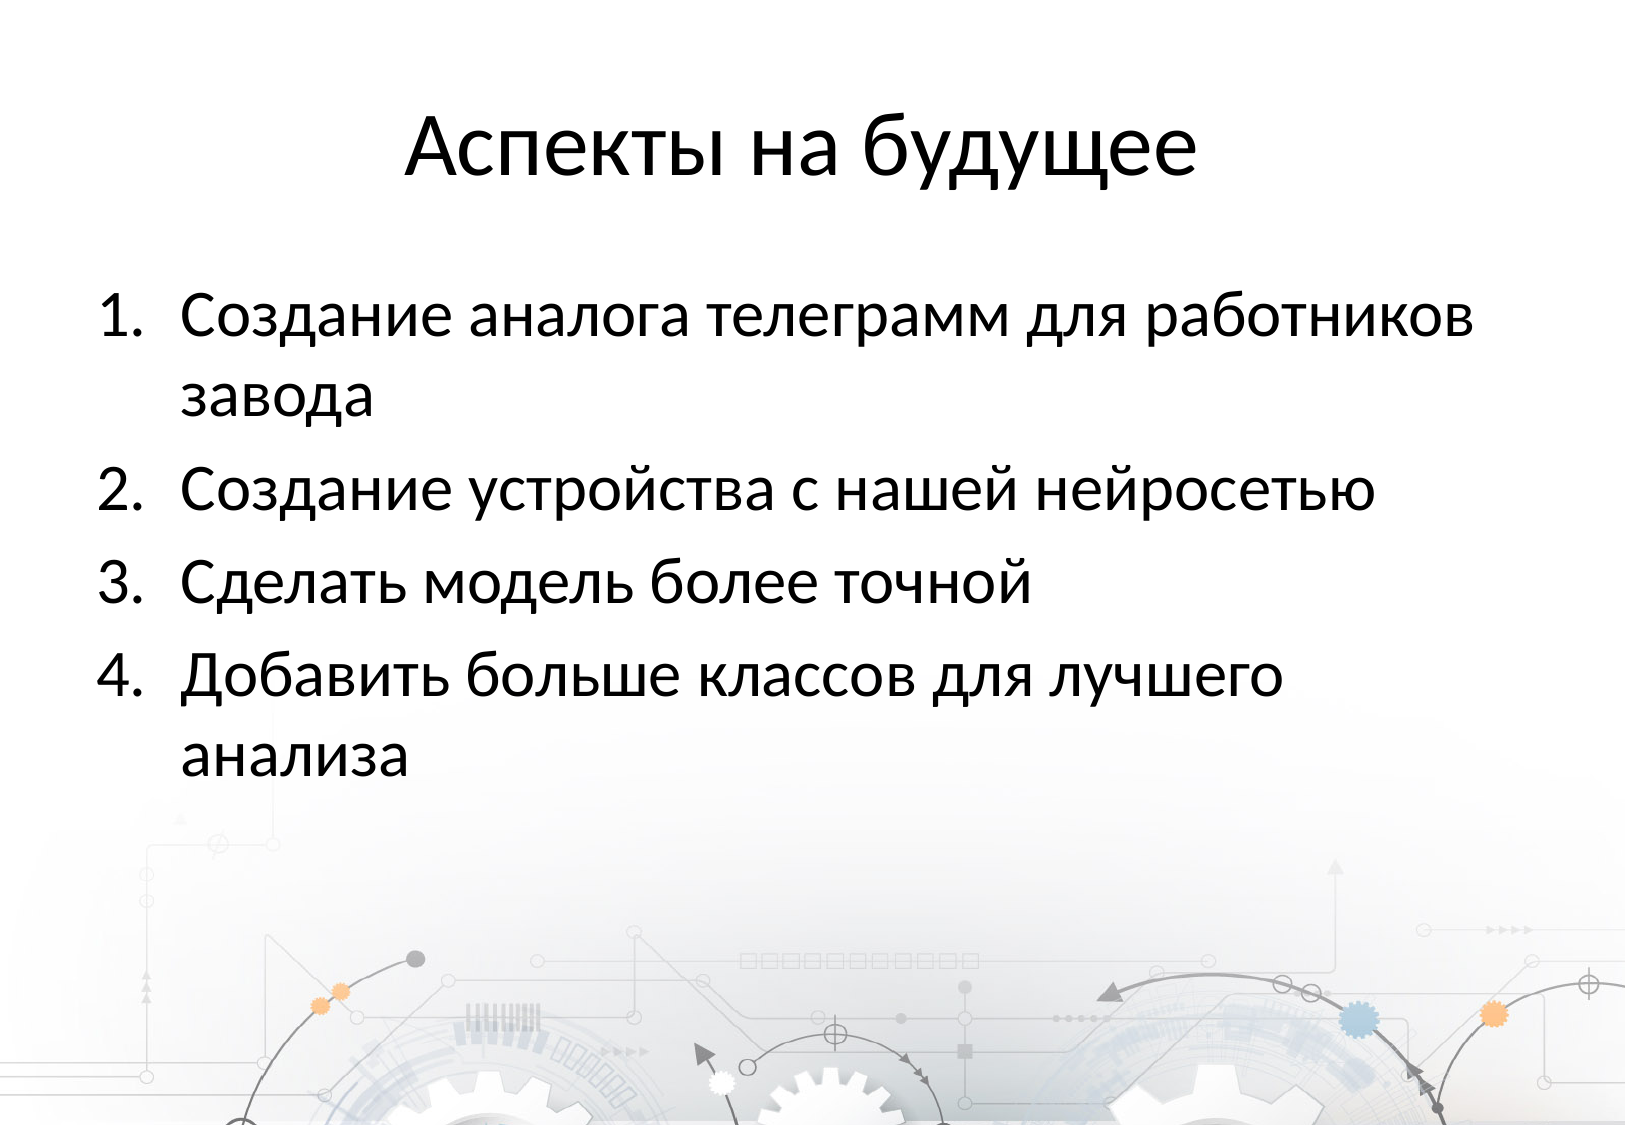

# Аспекты на будущее
Создание аналога телеграмм для работников завода
Создание устройства с нашей нейросетью
Сделать модель более точной
Добавить больше классов для лучшего анализа